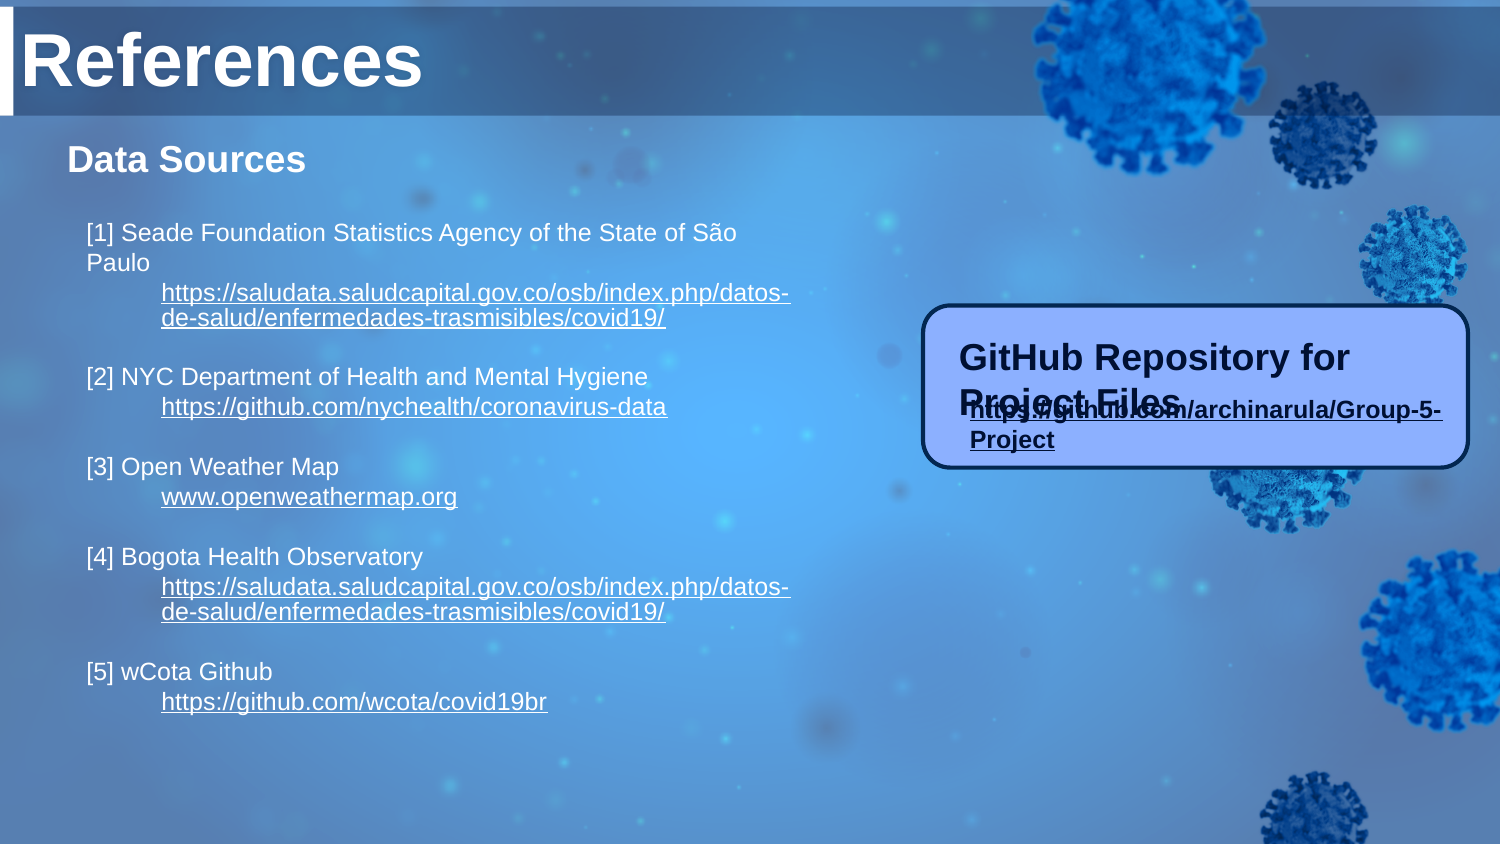

# References
Data Sources
[1] Seade Foundation Statistics Agency of the State of São Paulo
https://saludata.saludcapital.gov.co/osb/index.php/datos-de-salud/enfermedades-trasmisibles/covid19/

[2] NYC Department of Health and Mental Hygiene
https://github.com/nychealth/coronavirus-data

[3] Open Weather Map
www.openweathermap.org

[4] Bogota Health Observatory
https://saludata.saludcapital.gov.co/osb/index.php/datos-de-salud/enfermedades-trasmisibles/covid19/

[5] wCota Github
https://github.com/wcota/covid19br

GitHub Repository for Project Files
https://github.com/archinarula/Group-5-Project